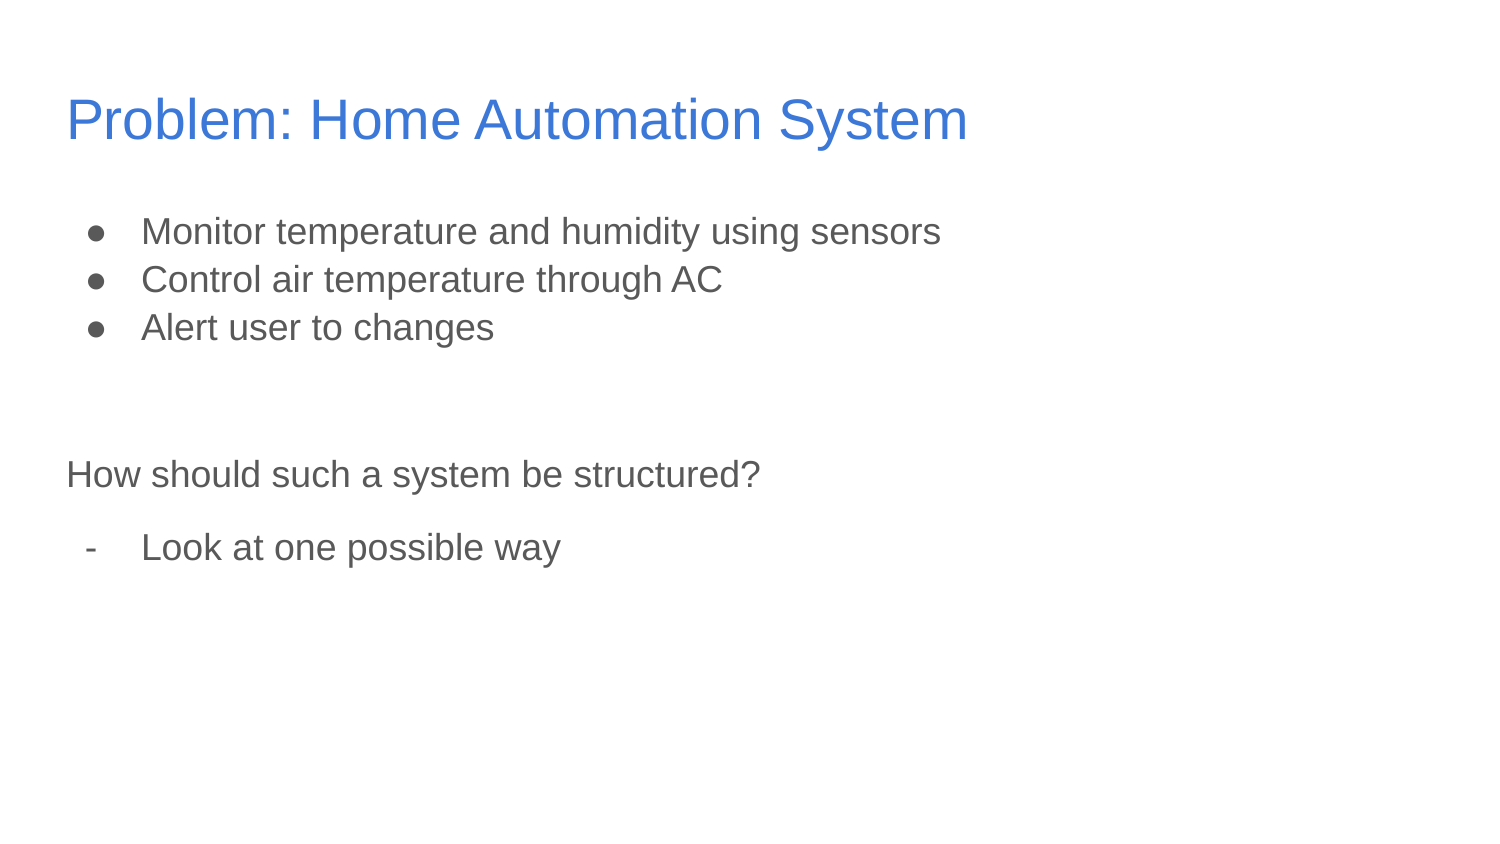

# Problem: Home Automation System
Monitor temperature and humidity using sensors
Control air temperature through AC
Alert user to changes

How should such a system be structured?
Look at one possible way